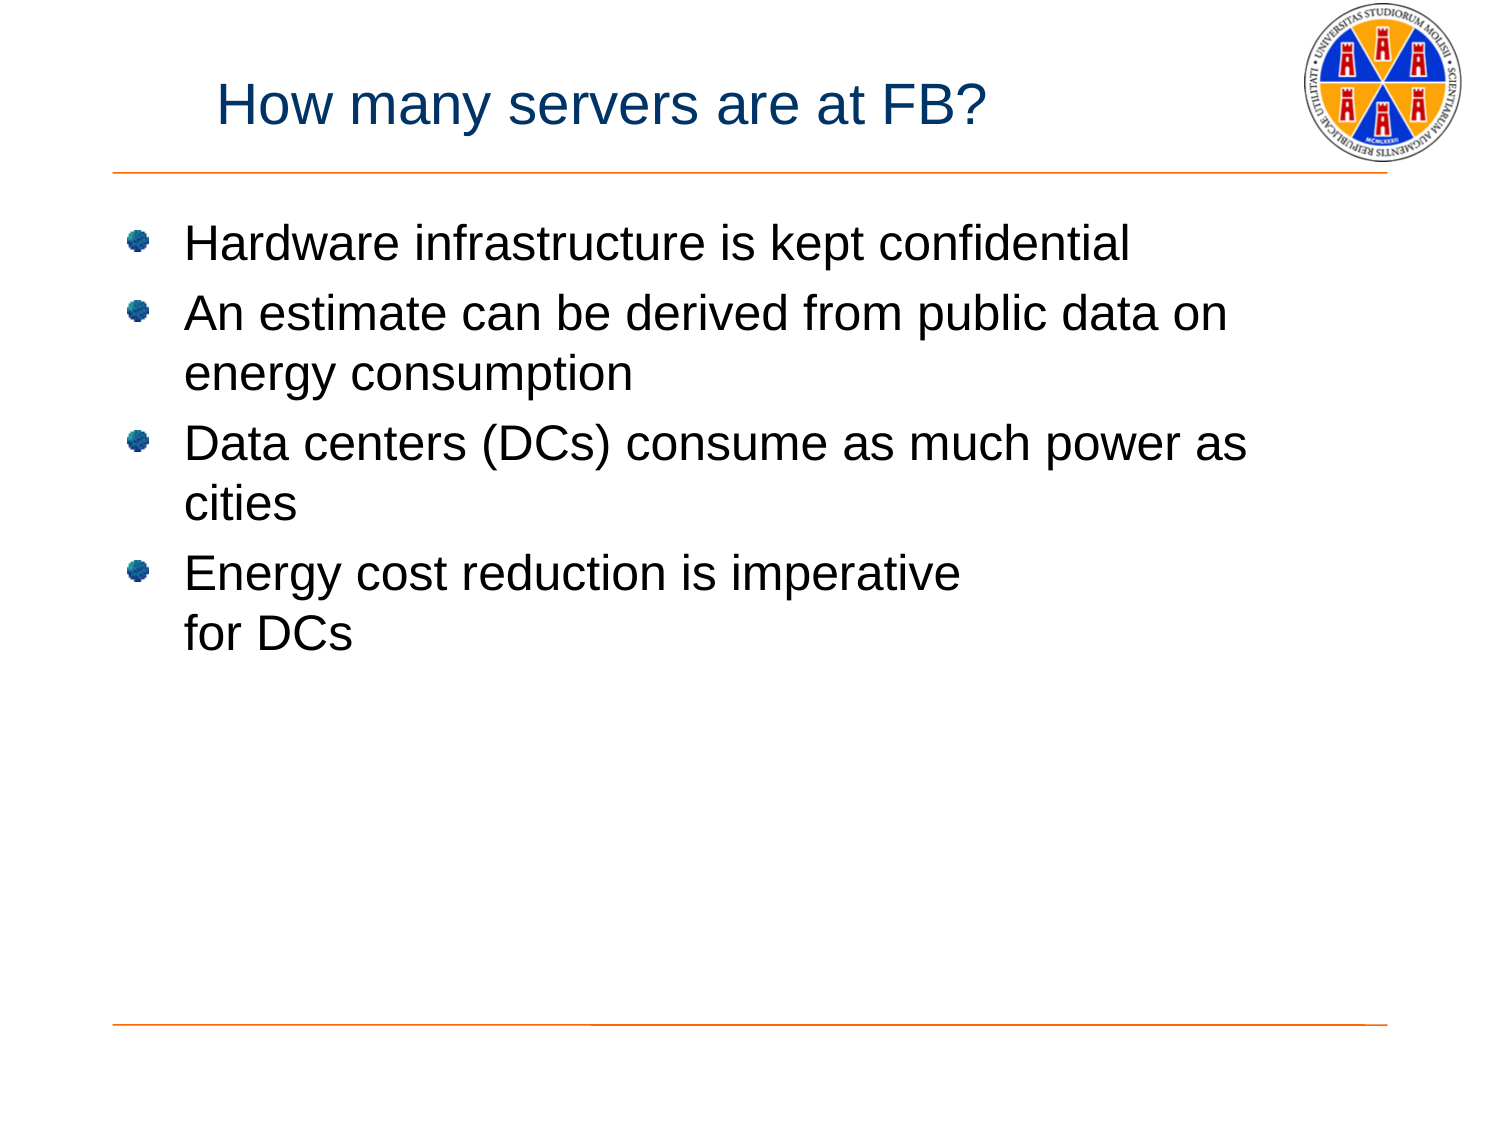

# How many servers are at FB?
Hardware infrastructure is kept confidential
An estimate can be derived from public data on energy consumption
Data centers (DCs) consume as much power as cities
Energy cost reduction is imperative
for DCs